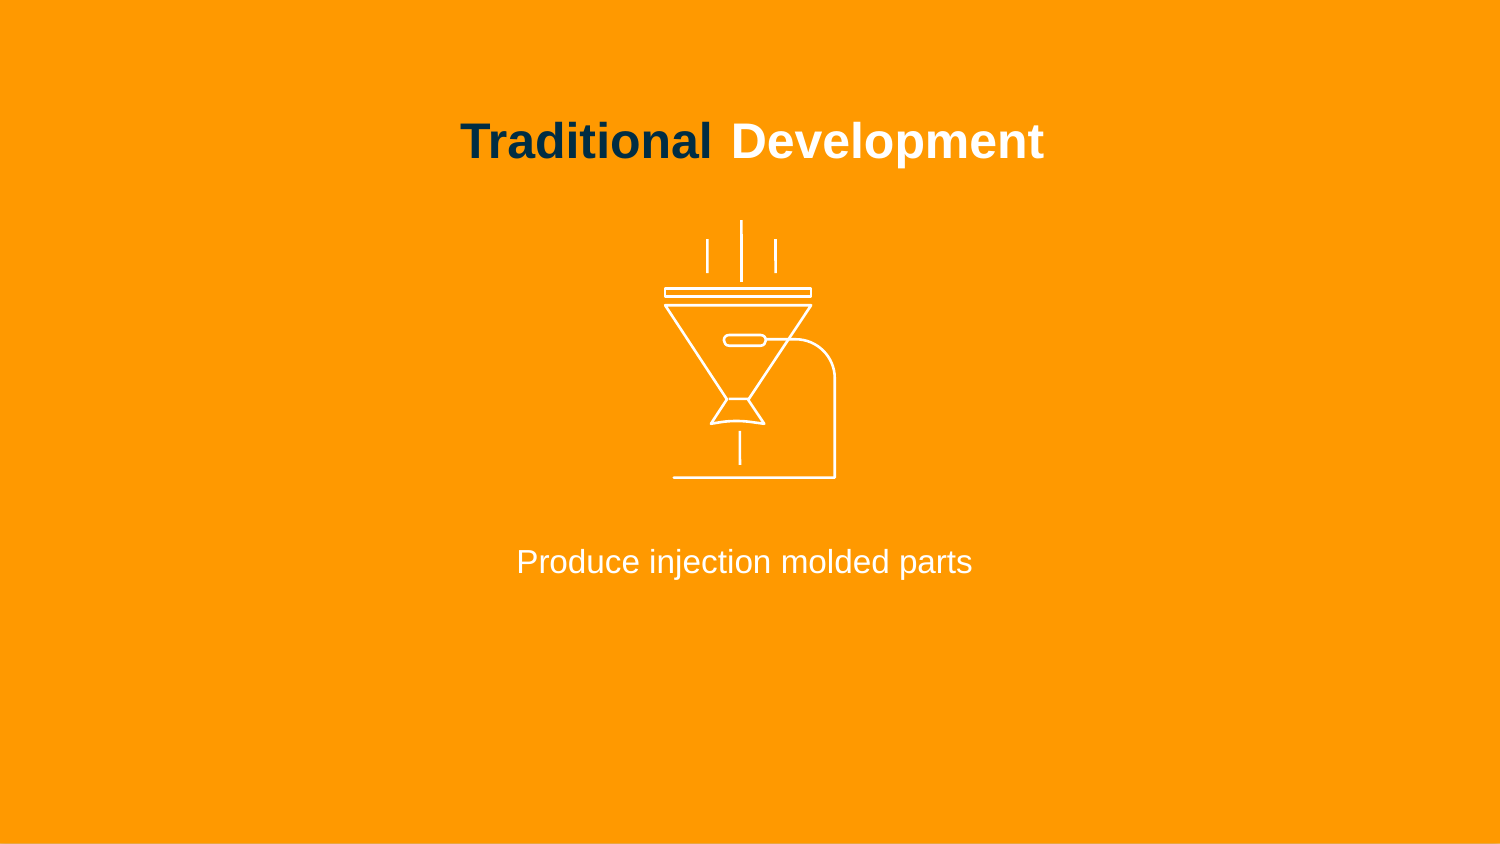

Traditional
Development

Produce injection molded parts
Make molds
Assemble parts